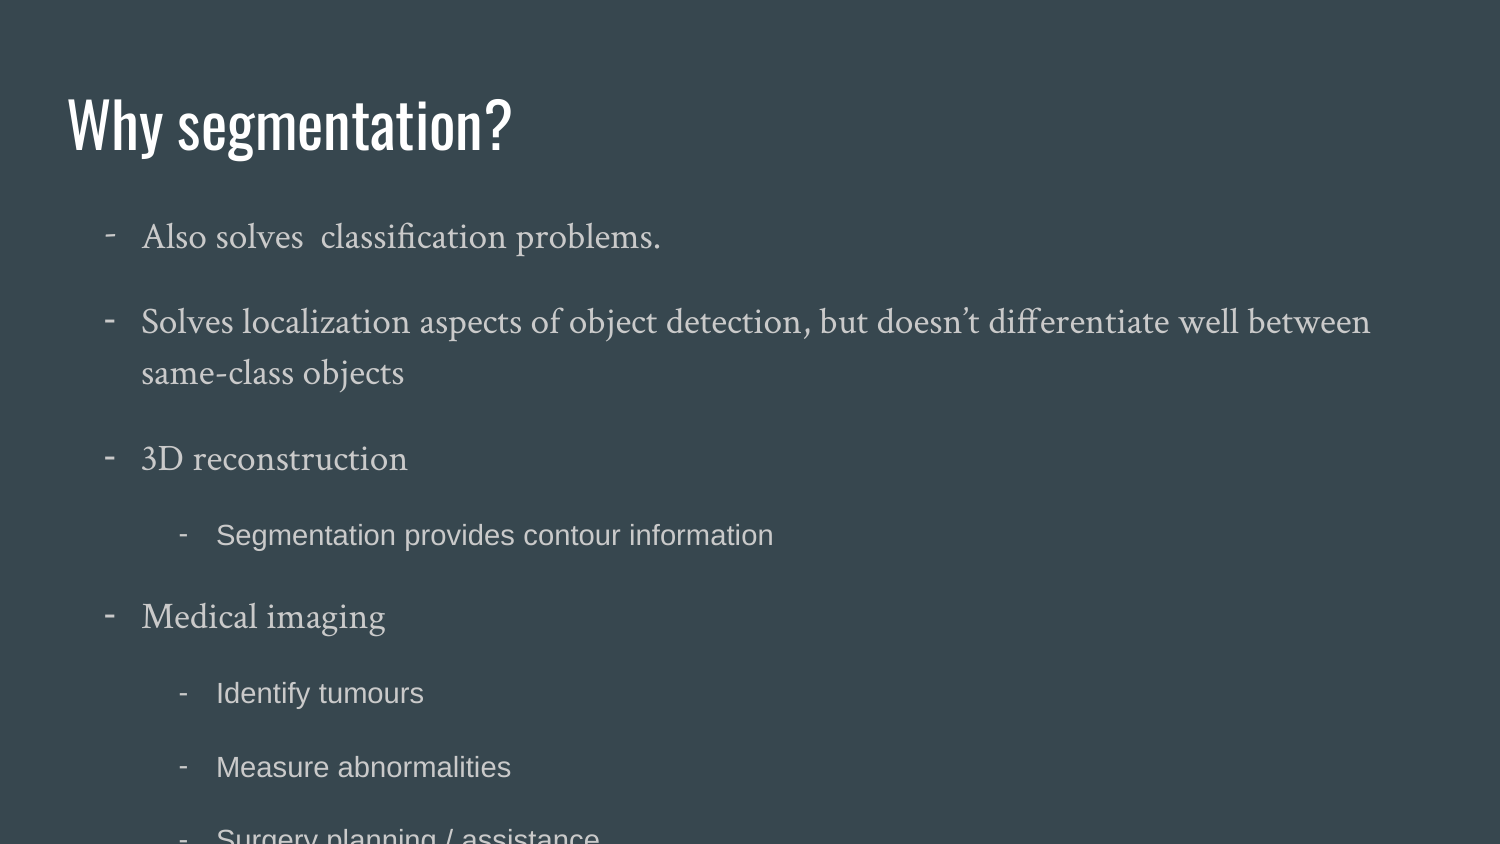

# Why segmentation?
Also solves  classification problems.
Solves localization aspects of object detection, but doesn’t differentiate well between same-class objects
3D reconstruction
Segmentation provides contour information
Medical imaging
Identify tumours
Measure abnormalities
Surgery planning / assistance
Diagnostics